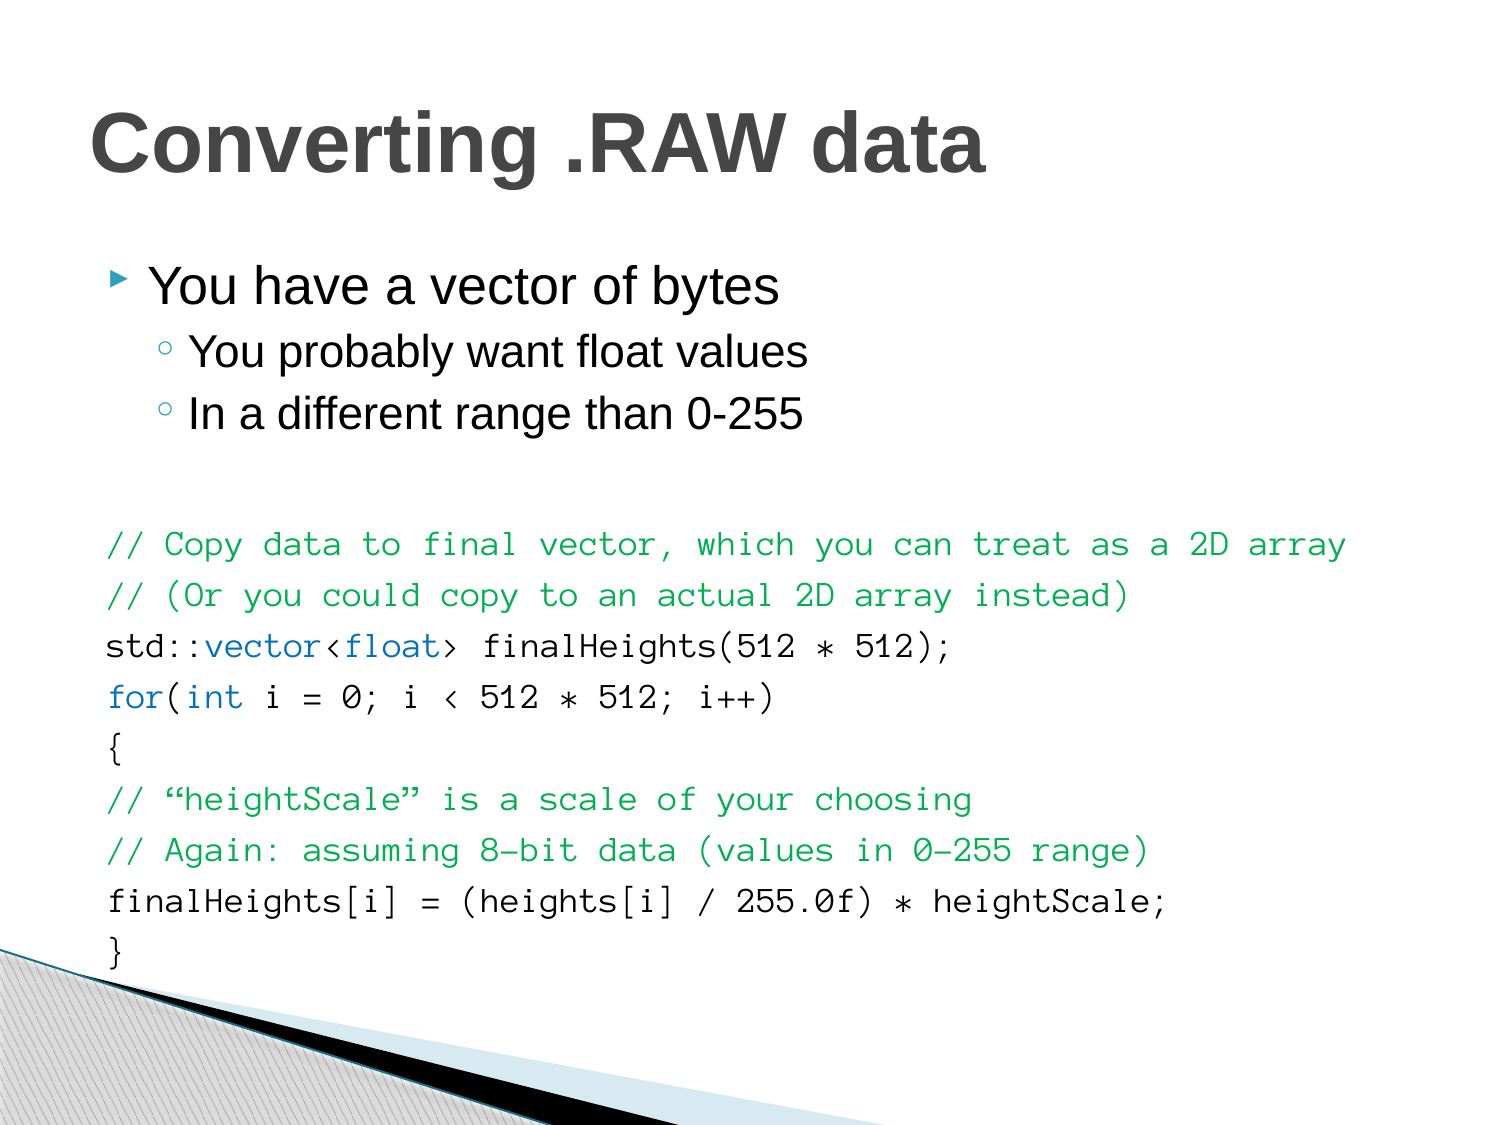

# Converting .RAW data
You have a vector of bytes
You probably want float values
In a different range than 0-255

// Copy data to final vector, which you can treat as a 2D array
// (Or you could copy to an actual 2D array instead)
std::vector<float> finalHeights(512 * 512);
for(int i = 0; i < 512 * 512; i++)
{
	// “heightScale” is a scale of your choosing
	// Again: assuming 8-bit data (values in 0-255 range)
	finalHeights[i] = (heights[i] / 255.0f) * heightScale;
}